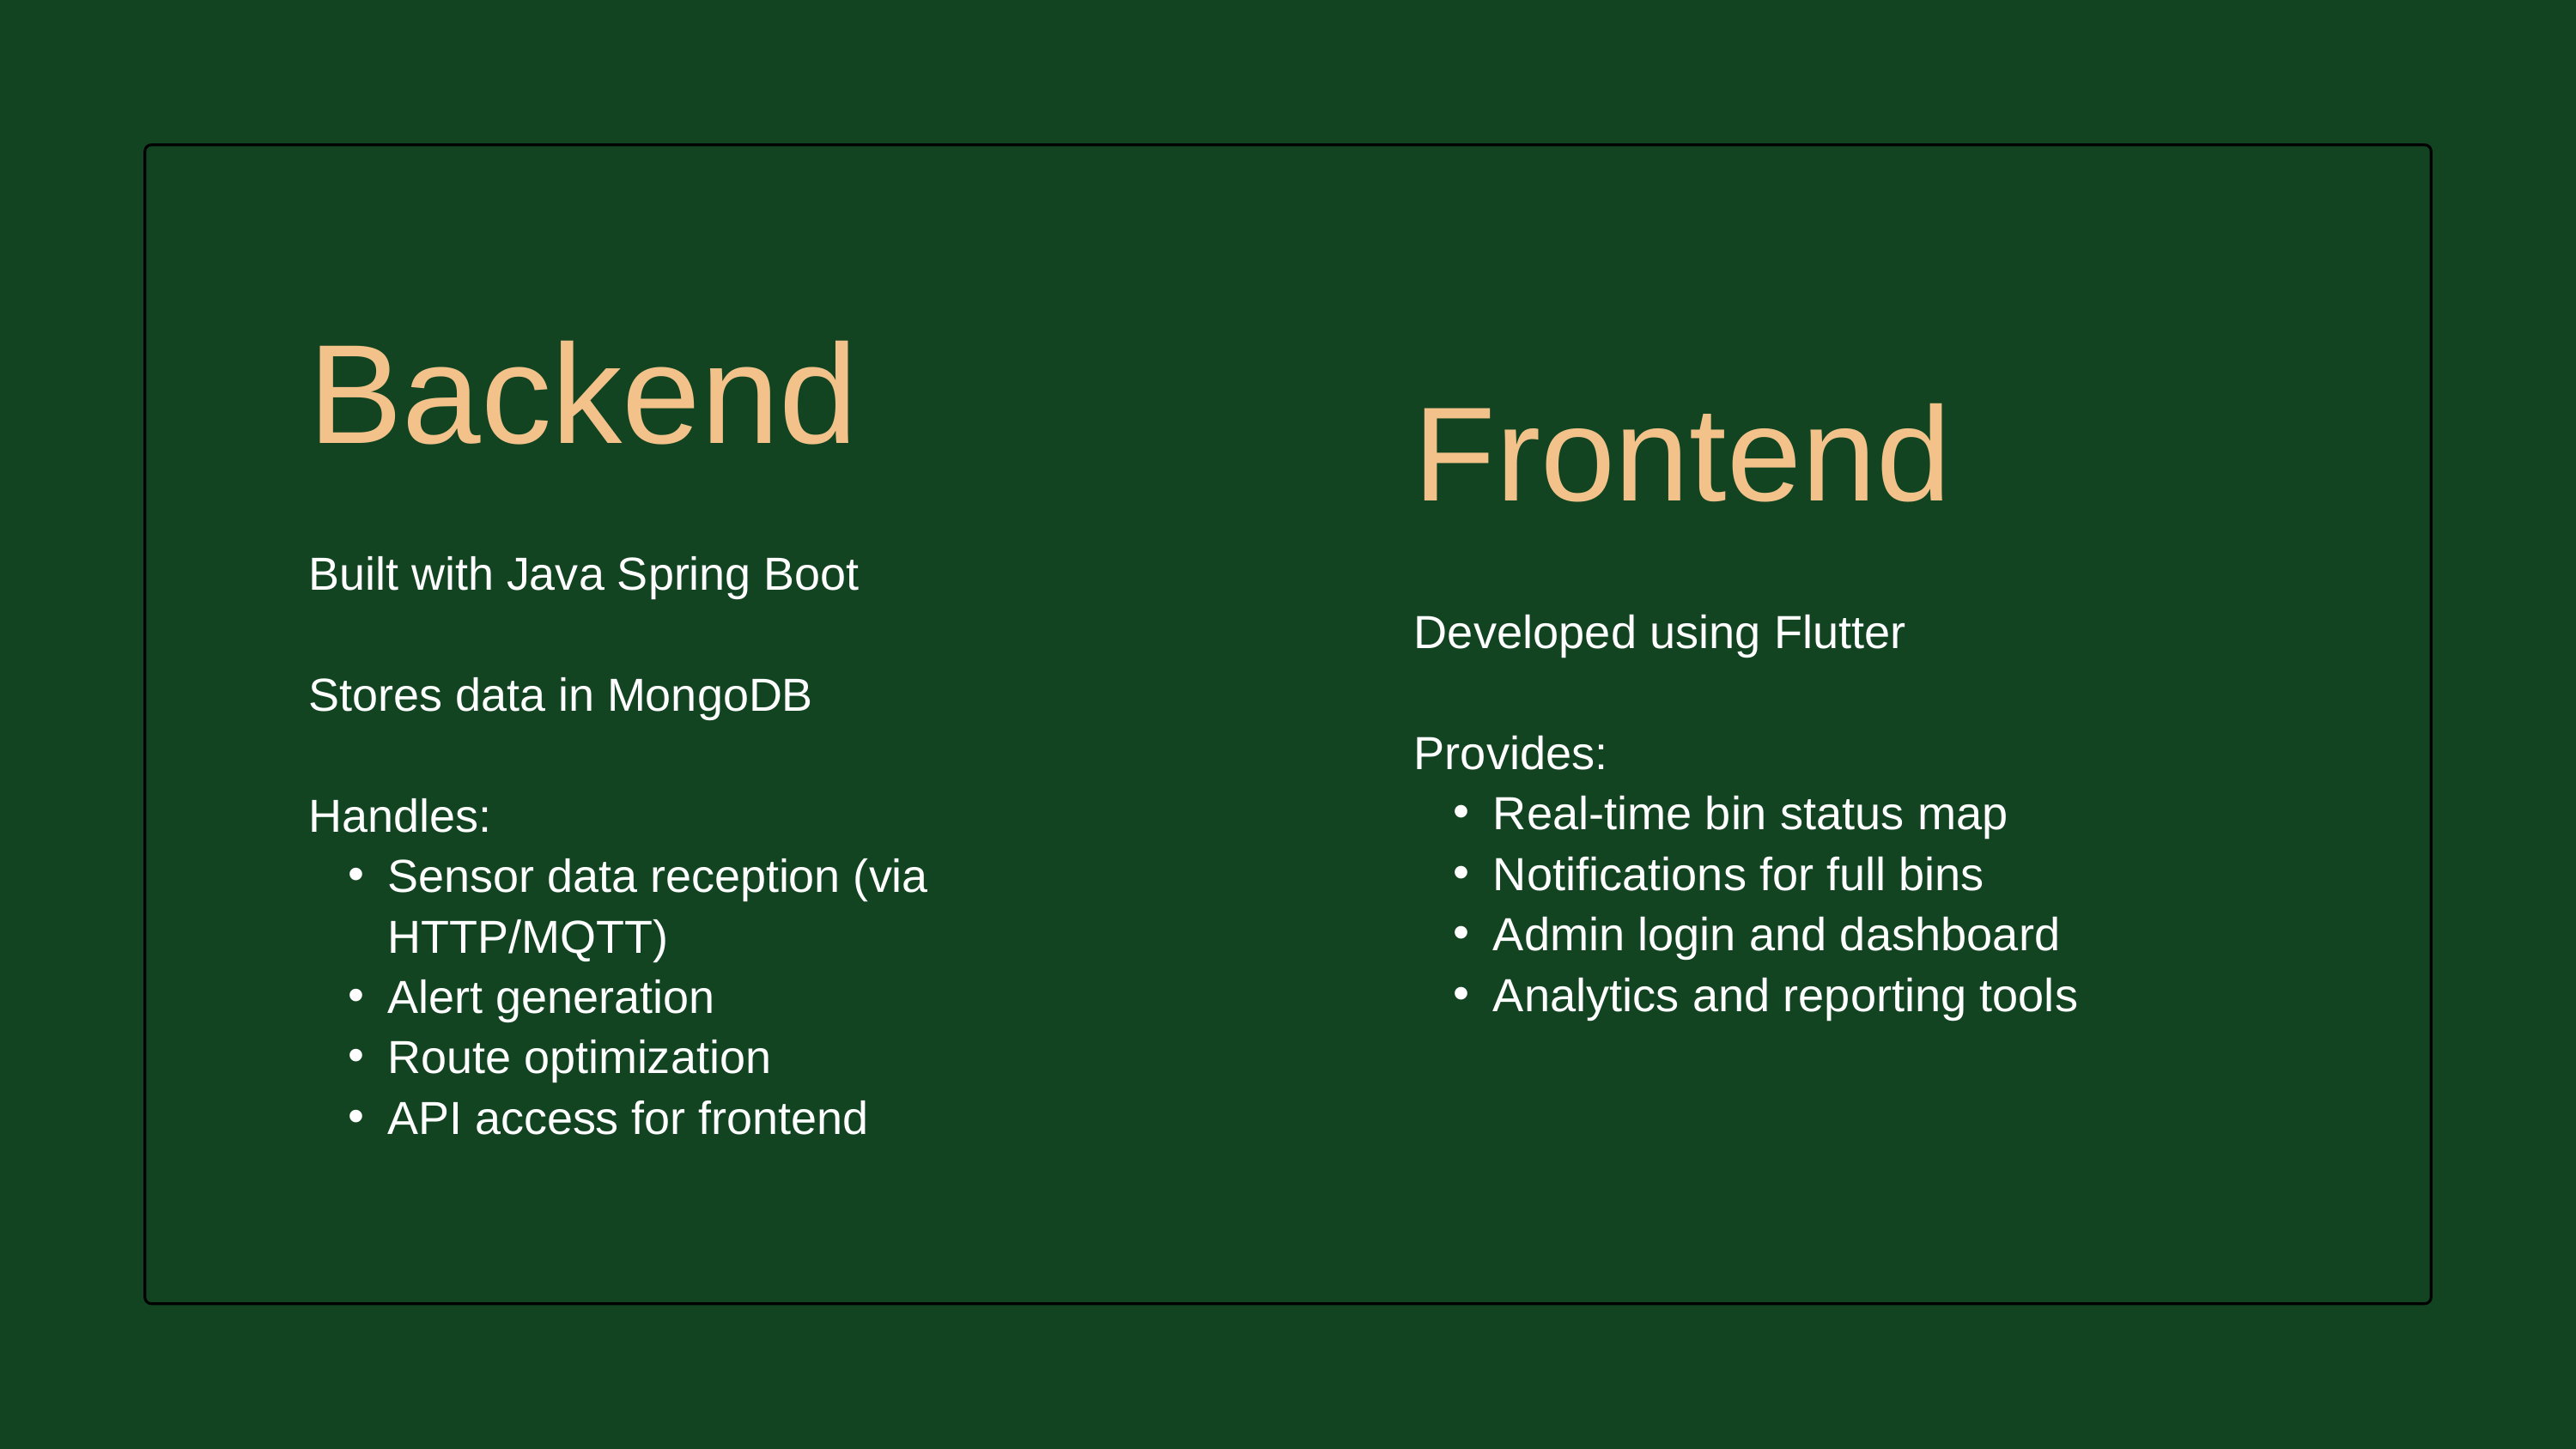

Backend
Built with Java Spring Boot

Stores data in MongoDB

Handles:
Sensor data reception (via HTTP/MQTT)
Alert generation
Route optimization
API access for frontend
Frontend
Developed using Flutter

Provides:
Real-time bin status map
Notifications for full bins
Admin login and dashboard
Analytics and reporting tools